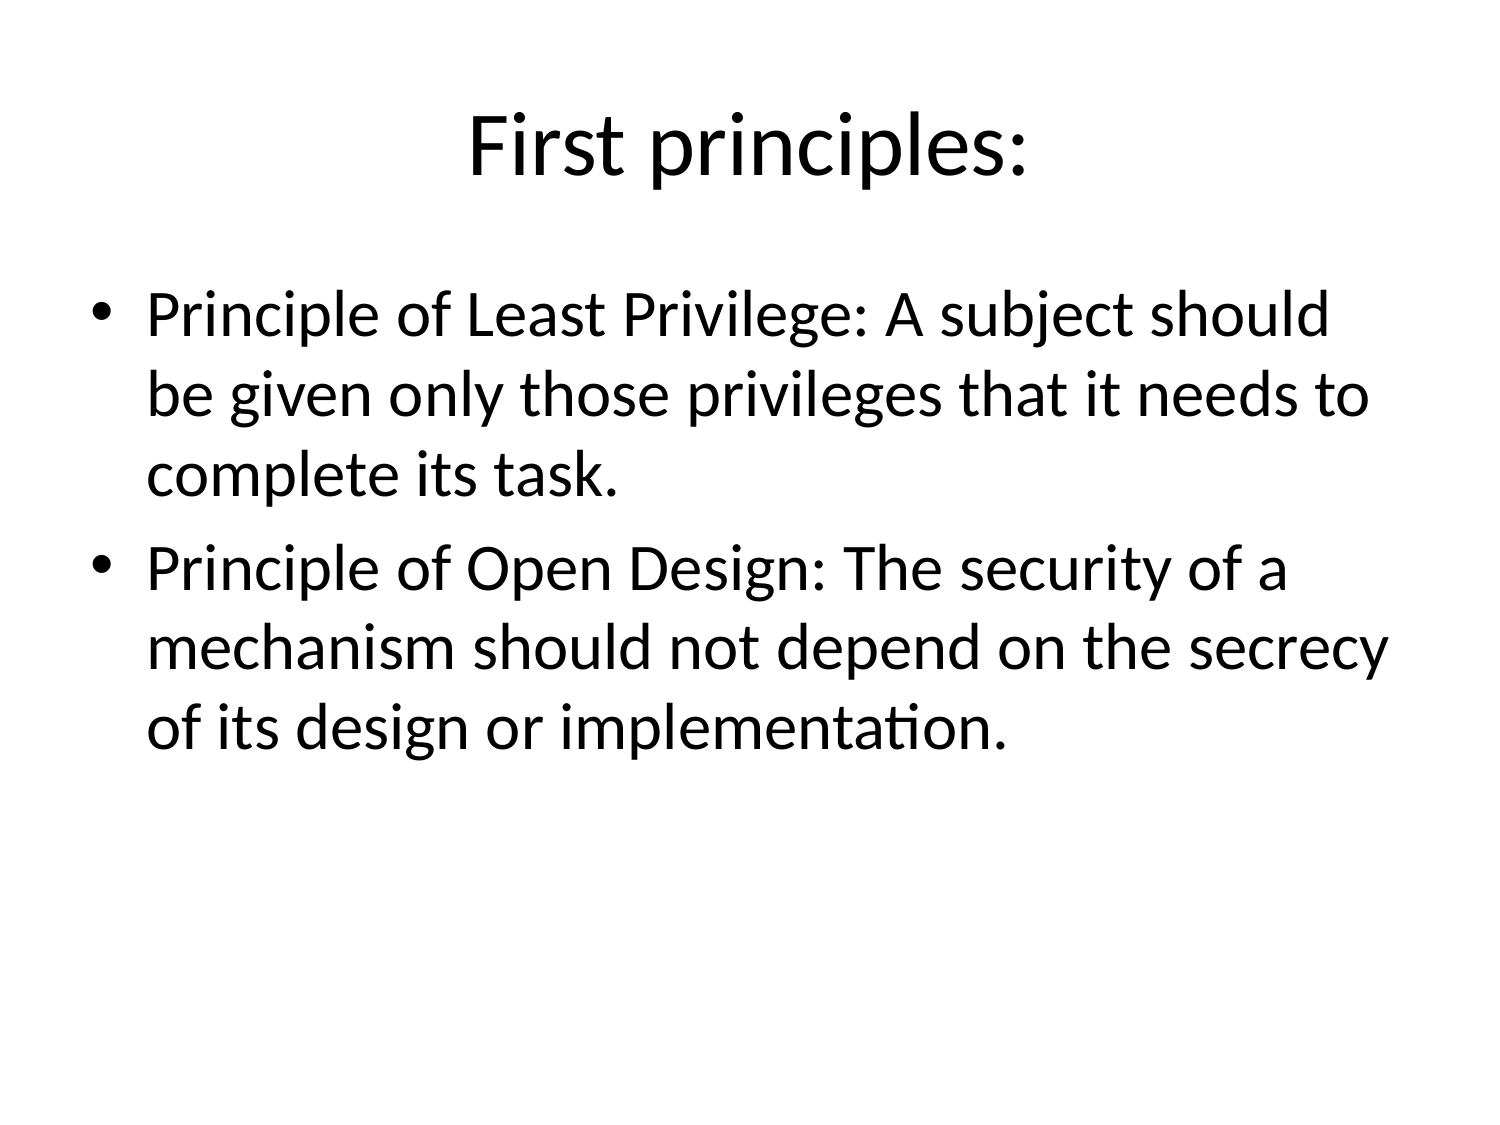

# First principles:
Principle of Least Privilege: A subject should be given only those privileges that it needs to complete its task.
Principle of Open Design: The security of a mechanism should not depend on the secrecy of its design or implementation.